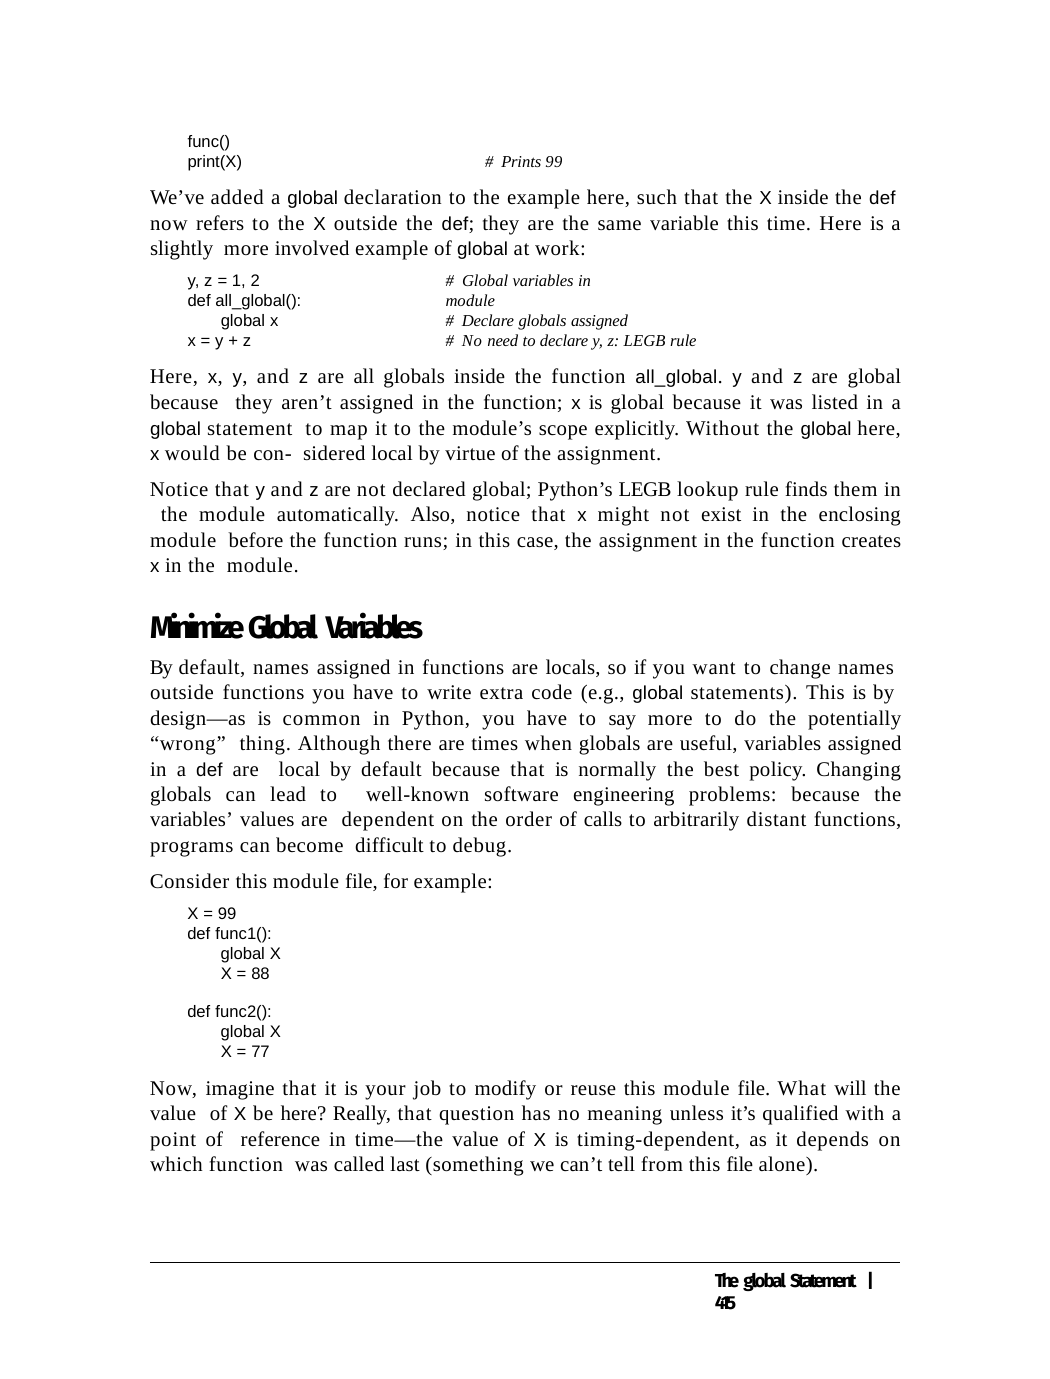

func()
print(X)	# Prints 99
We’ve added a global declaration to the example here, such that the X inside the def  now refers to the X outside the def; they are the same variable this time. Here is a slightly  more involved example of global at work:
y, z = 1, 2
def all_global():  global x
x = y + z
# Global variables in module
# Declare globals assigned
# No need to declare y, z: LEGB rule
Here, x, y, and z are all globals inside the function all_global. y and z are global because  they aren’t assigned in the function; x is global because it was listed in a global statement  to map it to the module’s scope explicitly. Without the global here, x would be con-  sidered local by virtue of the assignment.
Notice that y and z are not declared global; Python’s LEGB lookup rule finds them in  the module automatically. Also, notice that x might not exist in the enclosing module  before the function runs; in this case, the assignment in the function creates x in the  module.

Minimize Global Variables
By default, names assigned in functions are locals, so if you want to change names  outside functions you have to write extra code (e.g., global statements). This is by  design—as is common in Python, you have to say more to do the potentially “wrong”  thing. Although there are times when globals are useful, variables assigned in a def are  local by default because that is normally the best policy. Changing globals can lead to  well-known software engineering problems: because the variables’ values are  dependent on the order of calls to arbitrarily distant functions, programs can become  difficult to debug.
Consider this module file, for example:
X = 99
def func1():
global X  X = 88

def func2():
global X  X = 77
Now, imagine that it is your job to modify or reuse this module file. What will the value  of X be here? Really, that question has no meaning unless it’s qualified with a point of  reference in time—the value of X is timing-dependent, as it depends on which function  was called last (something we can’t tell from this file alone).

The global Statement  |  415